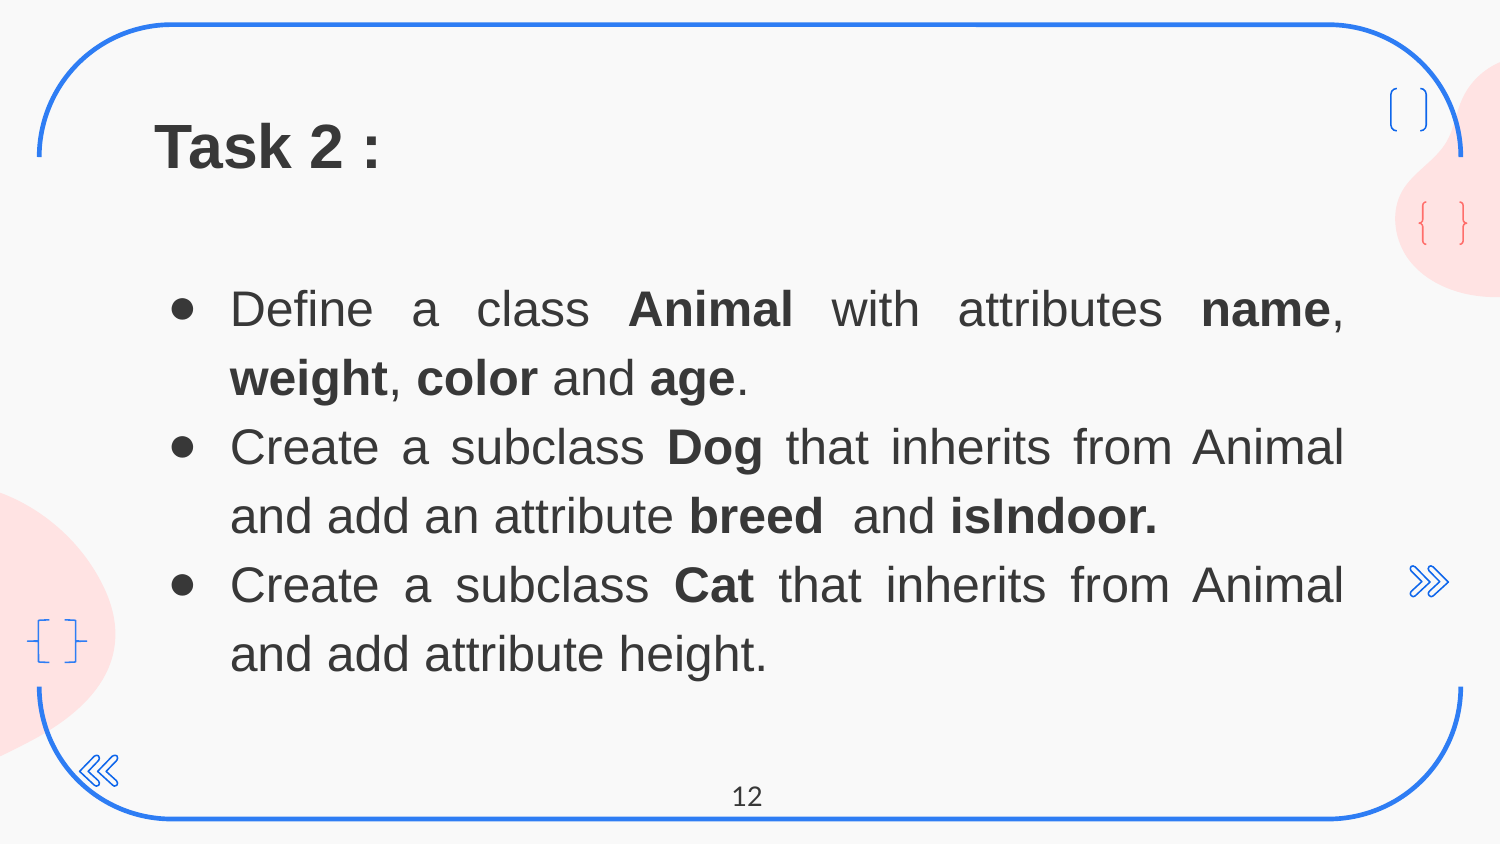

# Task 2 :

Define a class Animal with attributes name, weight, color and age.
Create a subclass Dog that inherits from Animal and add an attribute breed  and isIndoor.
Create a subclass Cat that inherits from Animal and add attribute height.

12